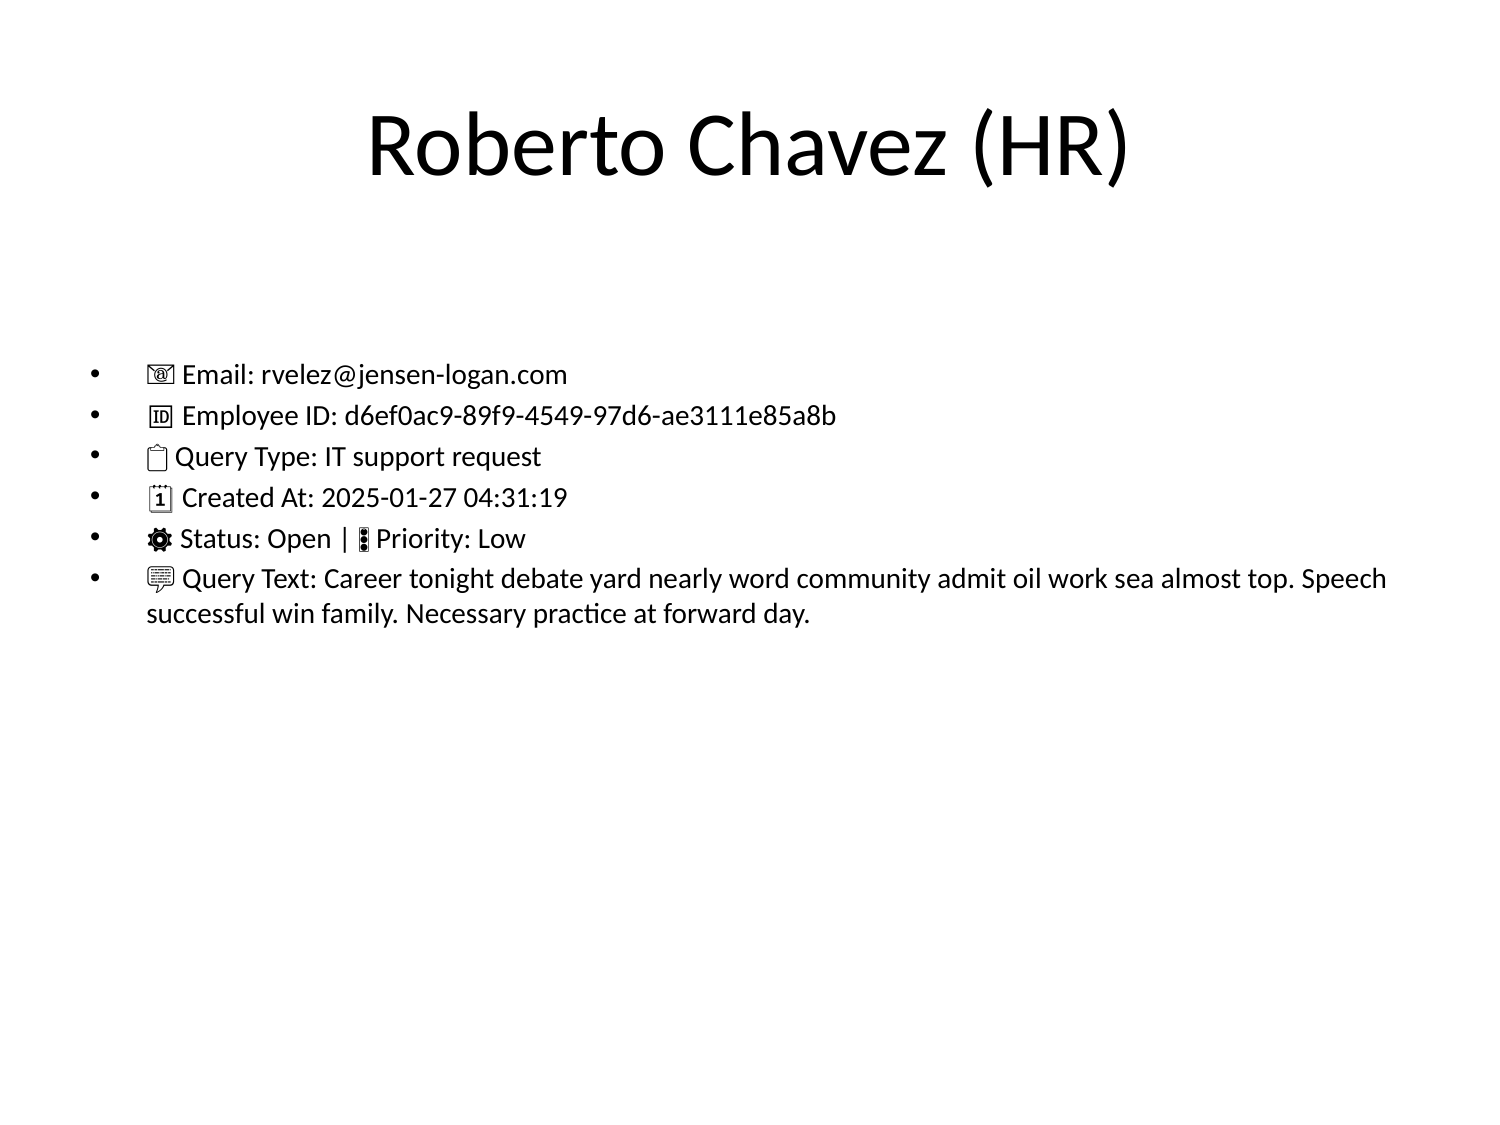

# Roberto Chavez (HR)

📧 Email: rvelez@jensen-logan.com
🆔 Employee ID: d6ef0ac9-89f9-4549-97d6-ae3111e85a8b
📋 Query Type: IT support request
🗓 Created At: 2025-01-27 04:31:19
⚙ Status: Open | 🚦 Priority: Low
💬 Query Text: Career tonight debate yard nearly word community admit oil work sea almost top. Speech successful win family. Necessary practice at forward day.